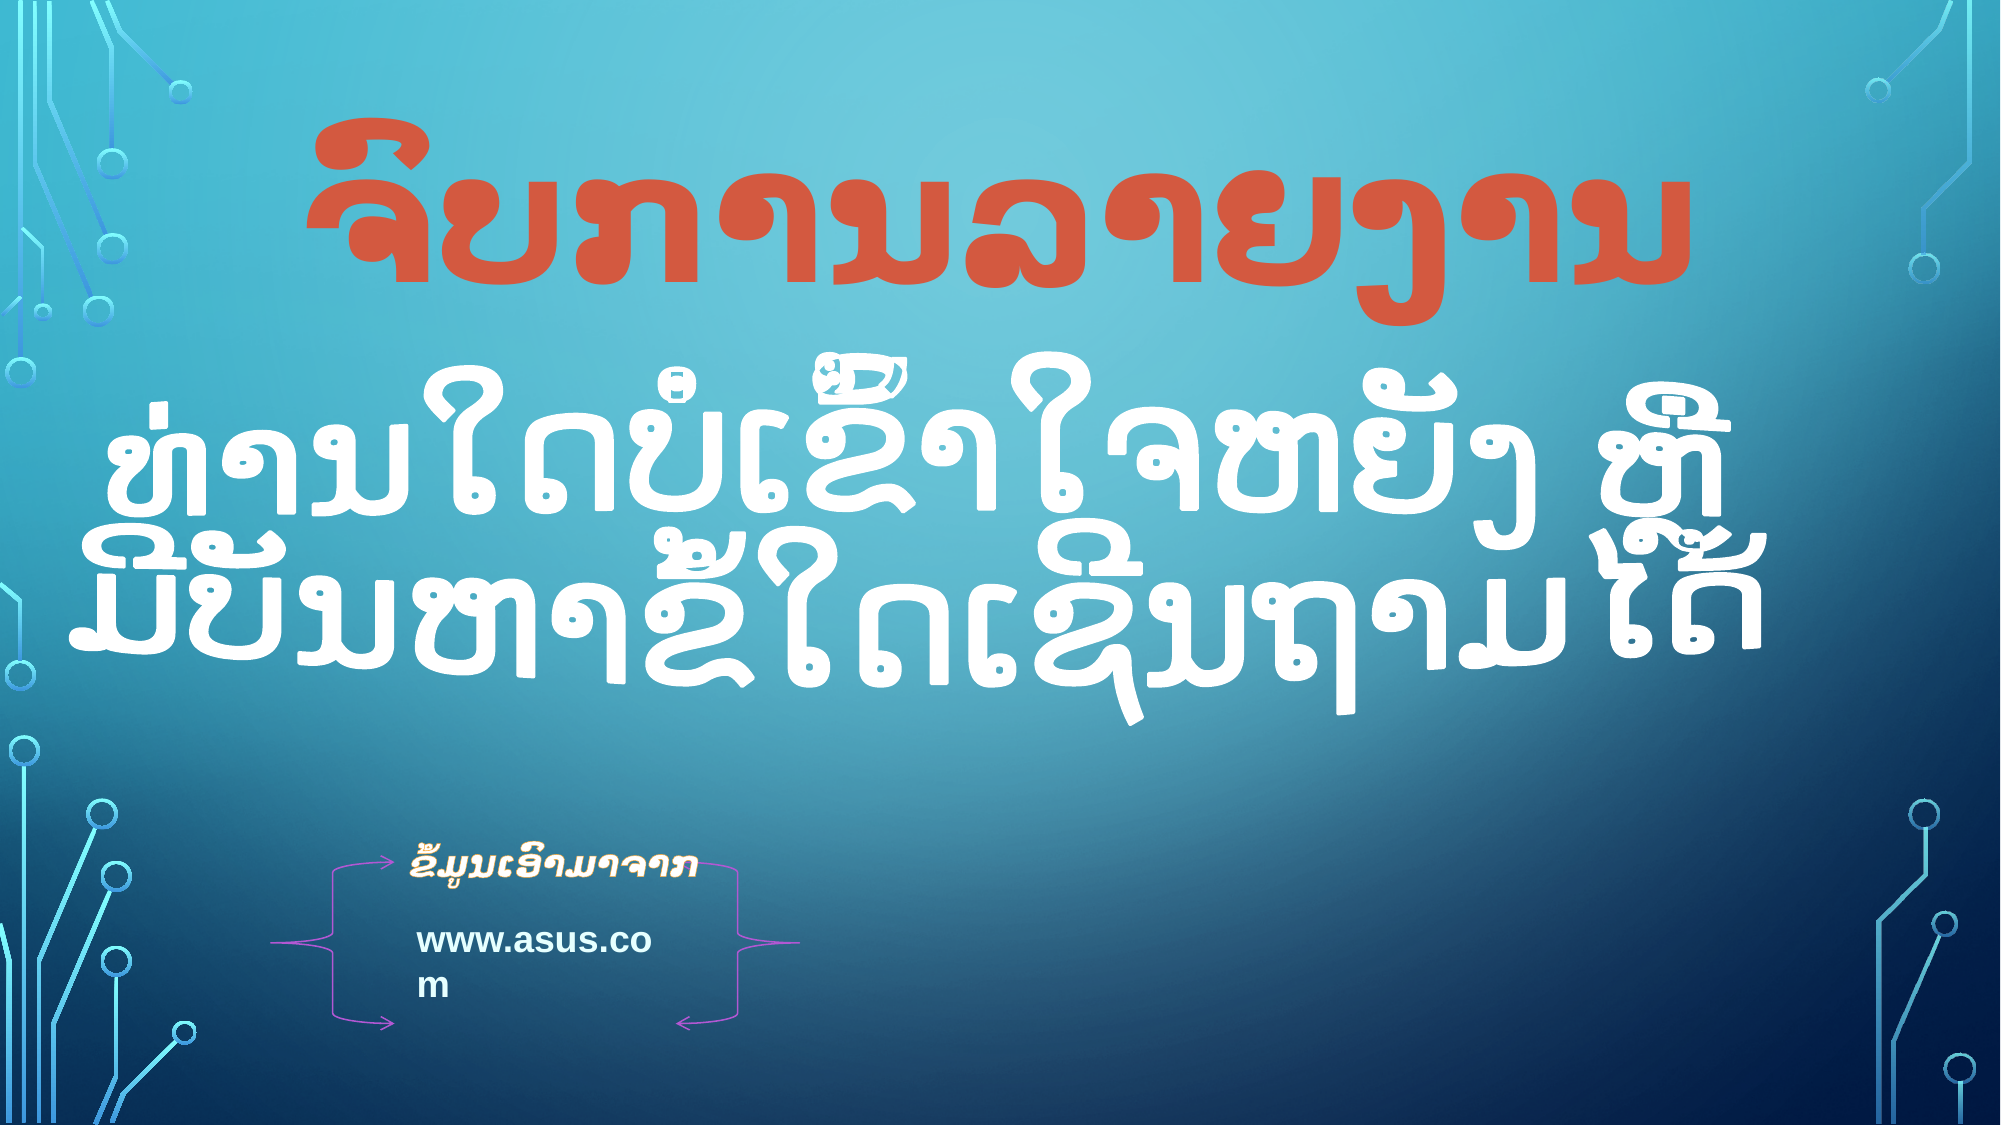

# ຈົບການລາຍງານ
ທ່ານໃດບໍ່ເຂົ້າໃຈຫຍັງ ຫຼື
ມີບັນຫາຂໍ້ໃດເຊີນຖາມໄດ້
ຂໍ້ມູນເອົາມາຈາກ

www.asus.com